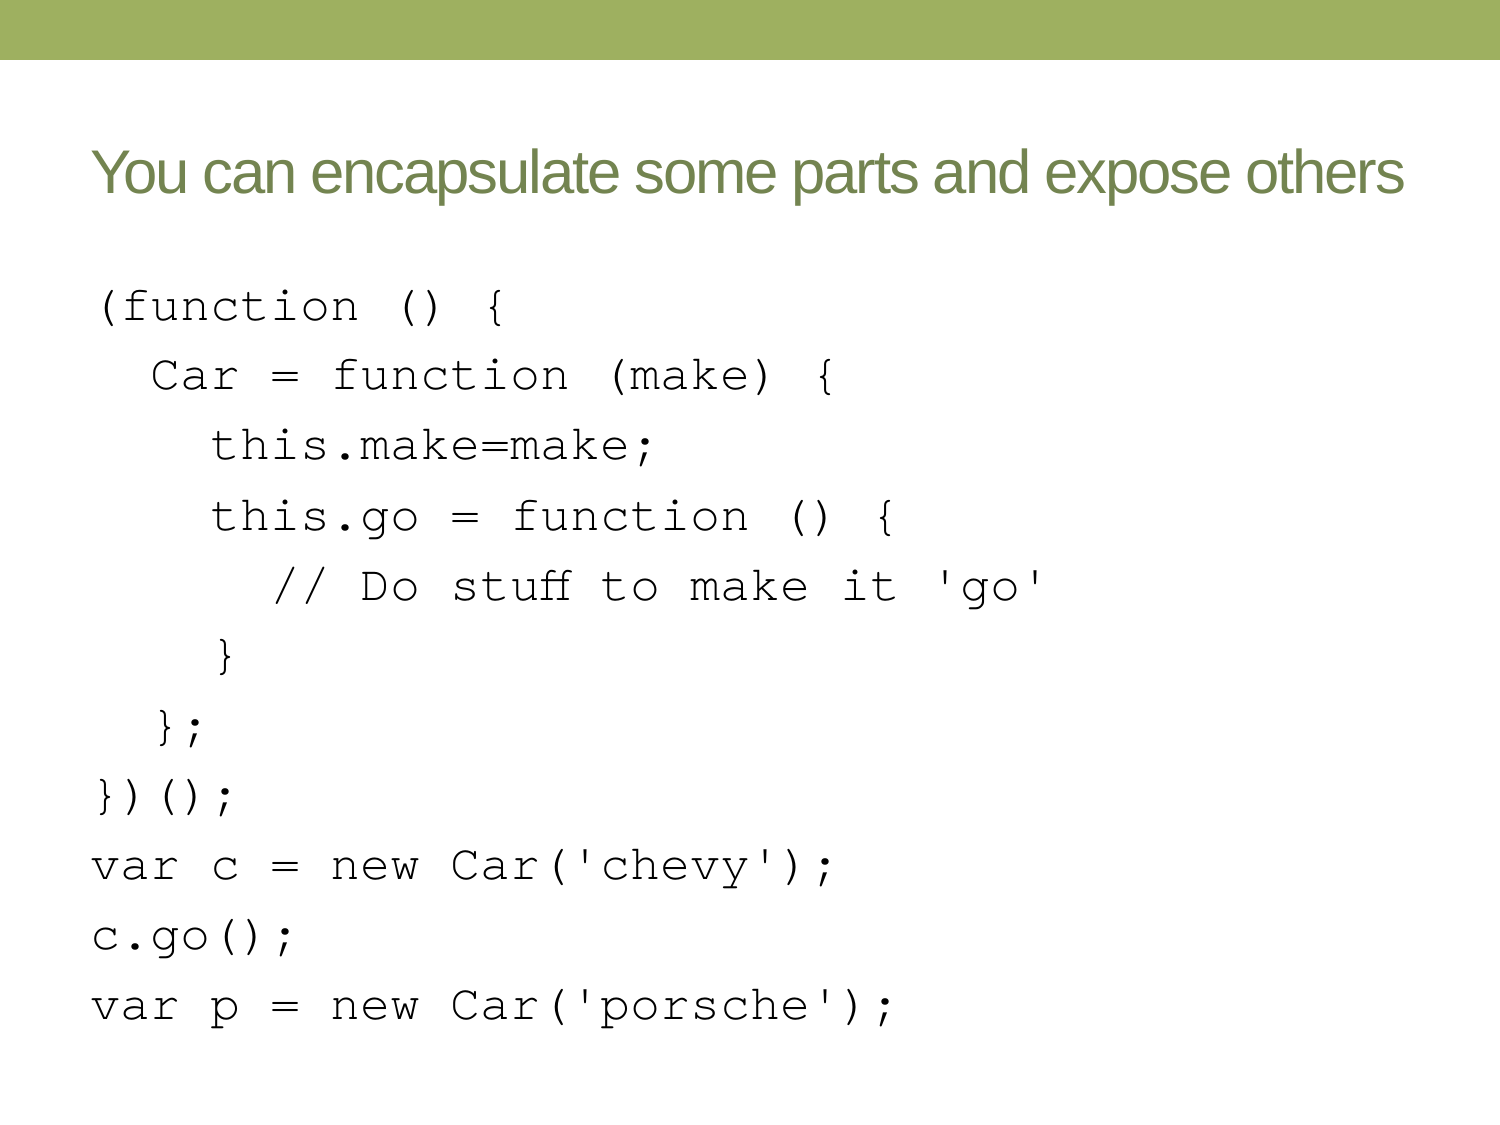

# You can encapsulate some parts and expose others
(function () {
  Car = function (make) {
    this.make=make;
    this.go = function () {
      // Do stuff to make it 'go'
    }
  };
})();
var c = new Car('chevy');
c.go();
var p = new Car('porsche');